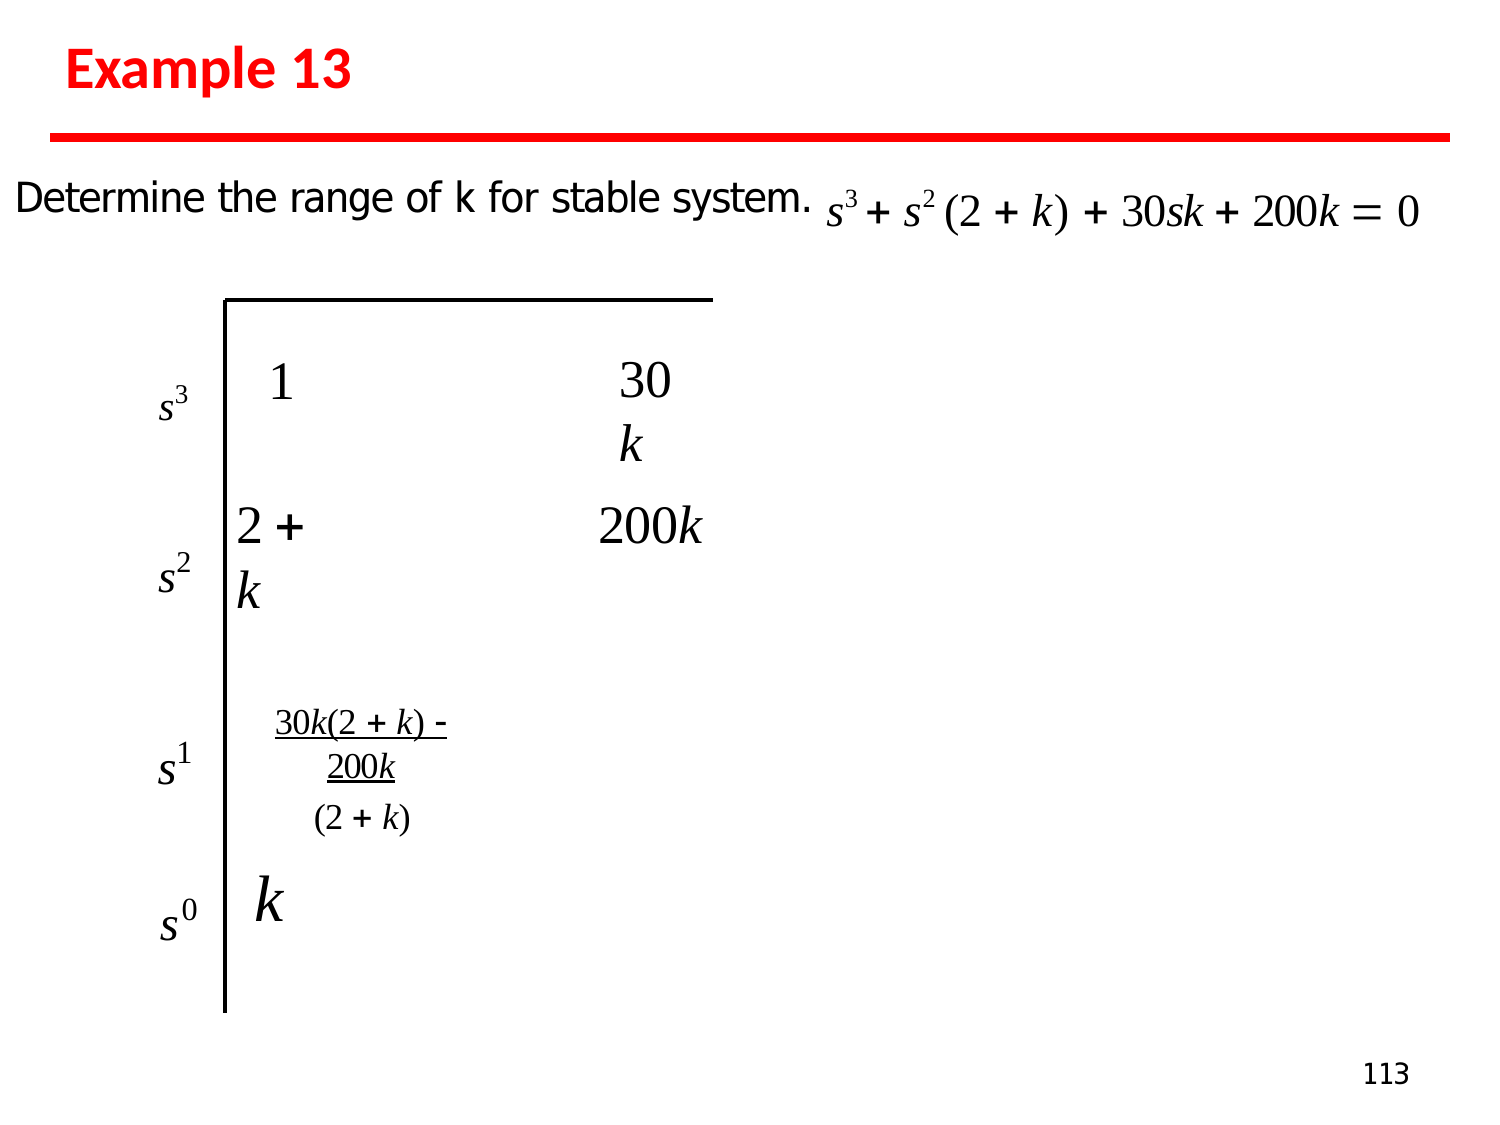

# Example 13
Determine the range of k for stable system. s3 + s2 (2 + k) + 30sk + 200k = 0

s3
30k
1
200k
2 + k
s2
s1
30k(2 + k) − 200k
(2 + k)
s0
k
113